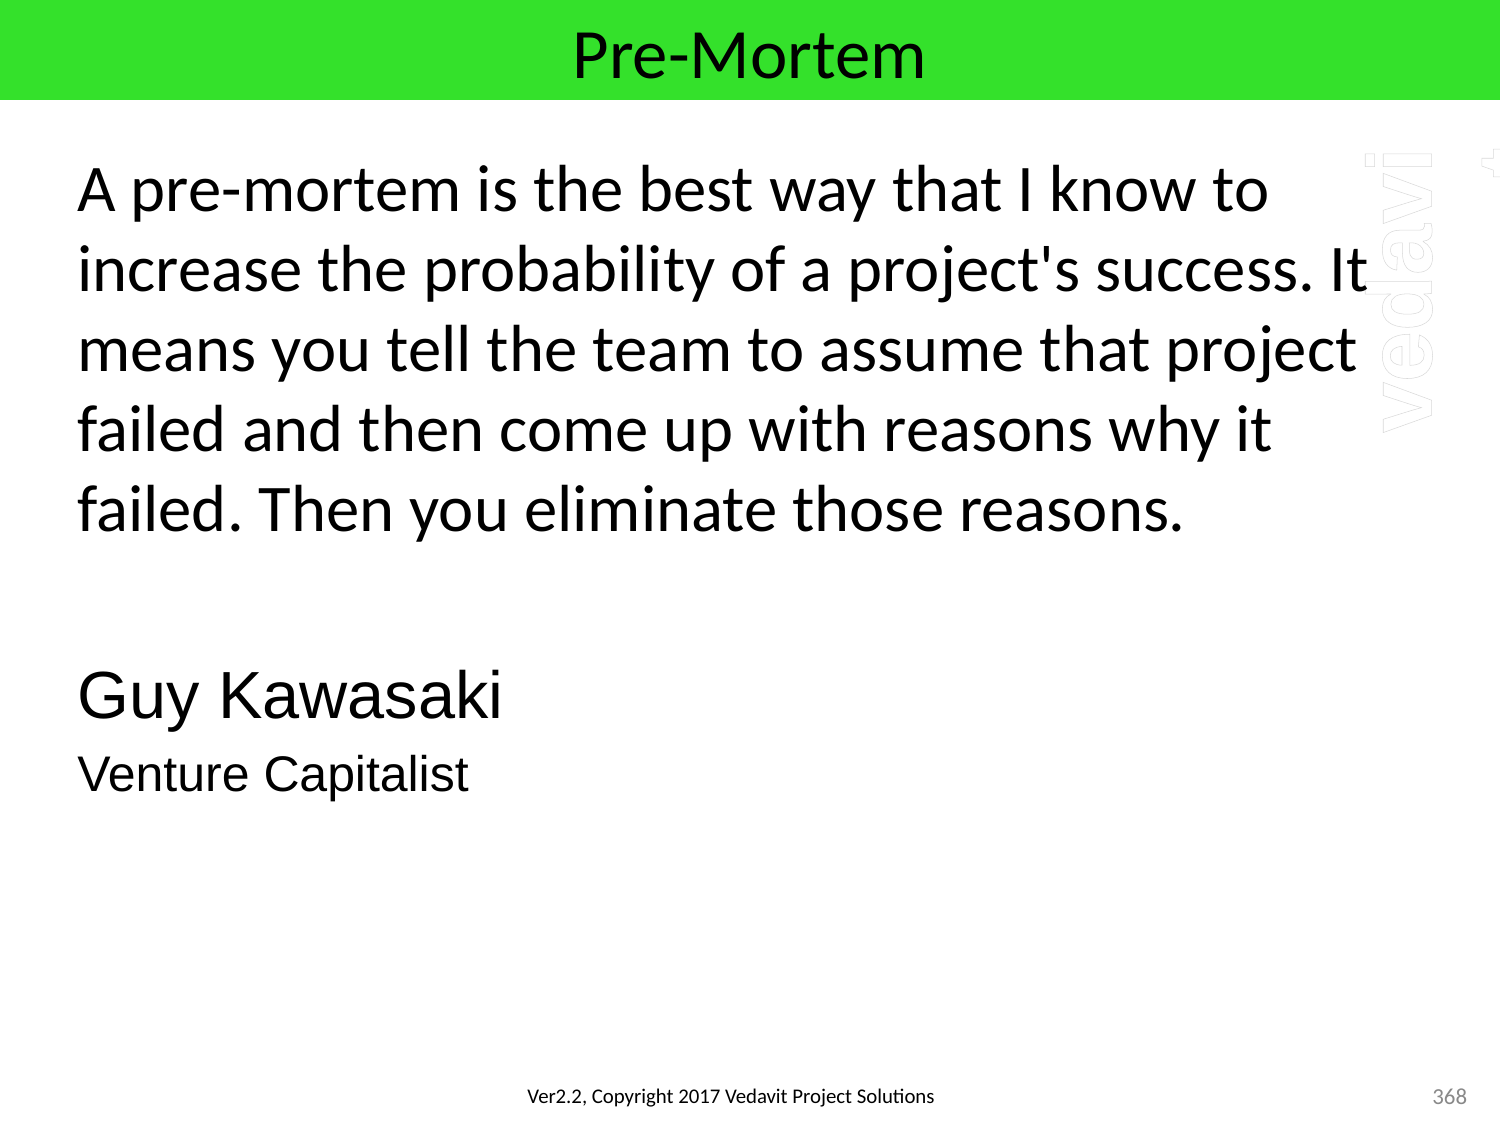

# Pre-Mortem

A pre-mortem is the best way that I know to increase the probability of a project's success. It means you tell the team to assume that project failed and then come up with reasons why it failed. Then you eliminate those reasons.

Guy Kawasaki
Venture Capitalist
368